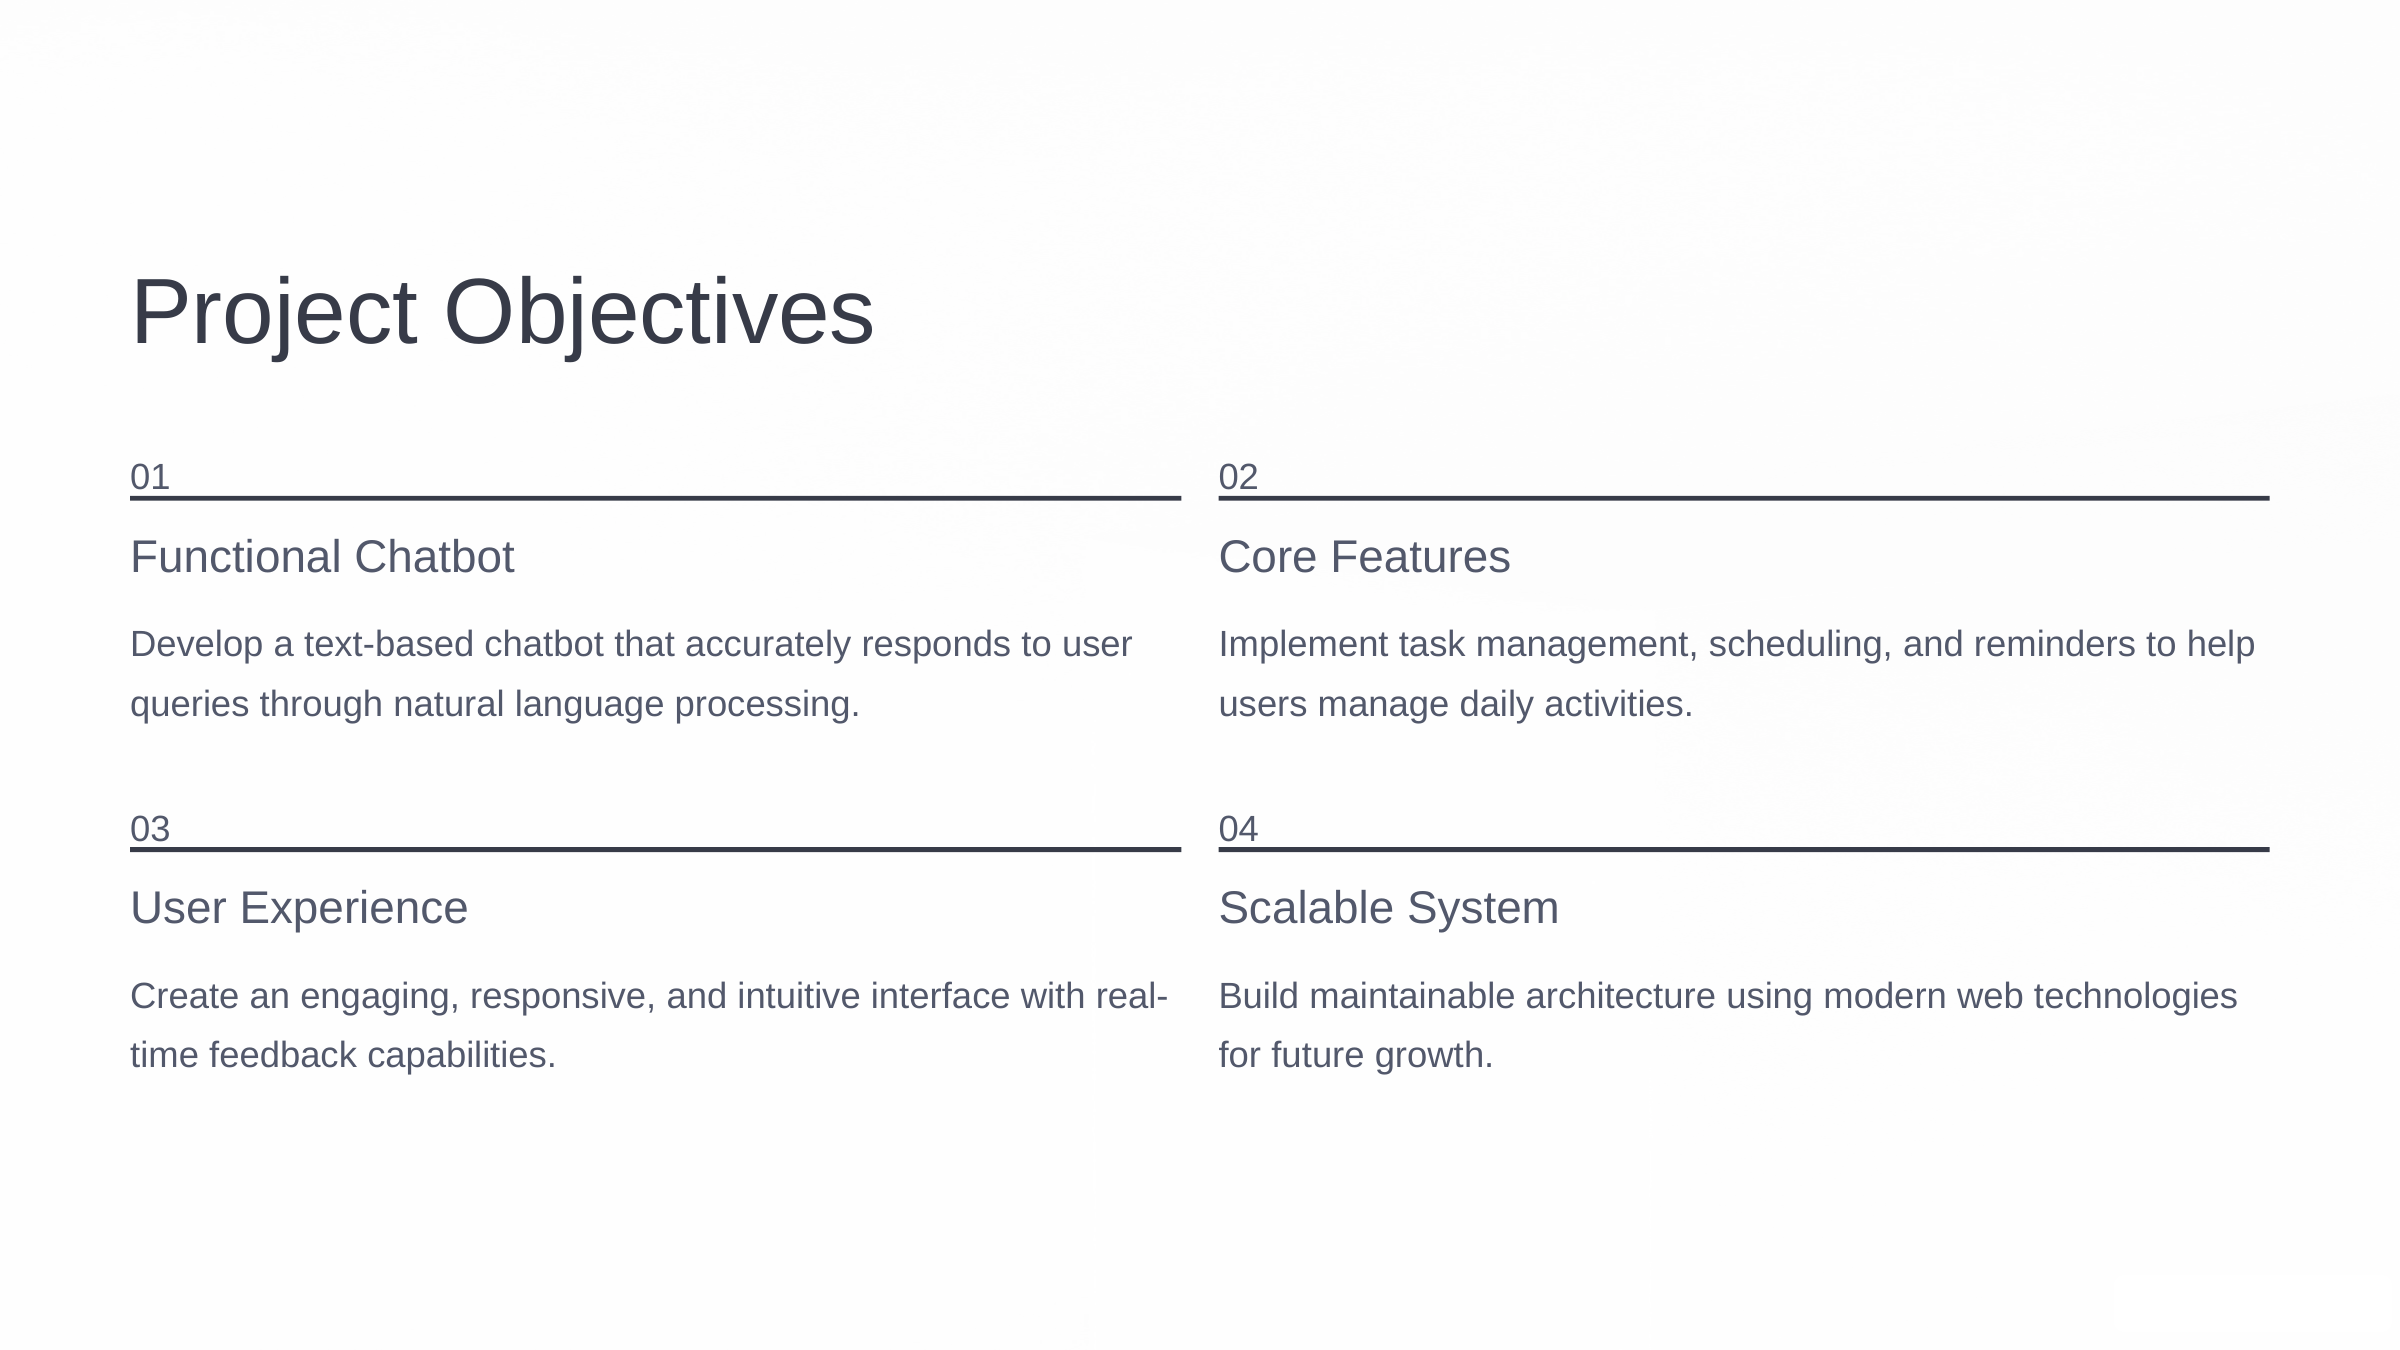

Project Objectives
01
02

Functional Chatbot
Core Features
Develop a text-based chatbot that accurately responds to user queries through natural language processing.
Implement task management, scheduling, and reminders to help users manage daily activities.
03
04

User Experience
Scalable System
Create an engaging, responsive, and intuitive interface with real-time feedback capabilities.
Build maintainable architecture using modern web technologies for future growth.